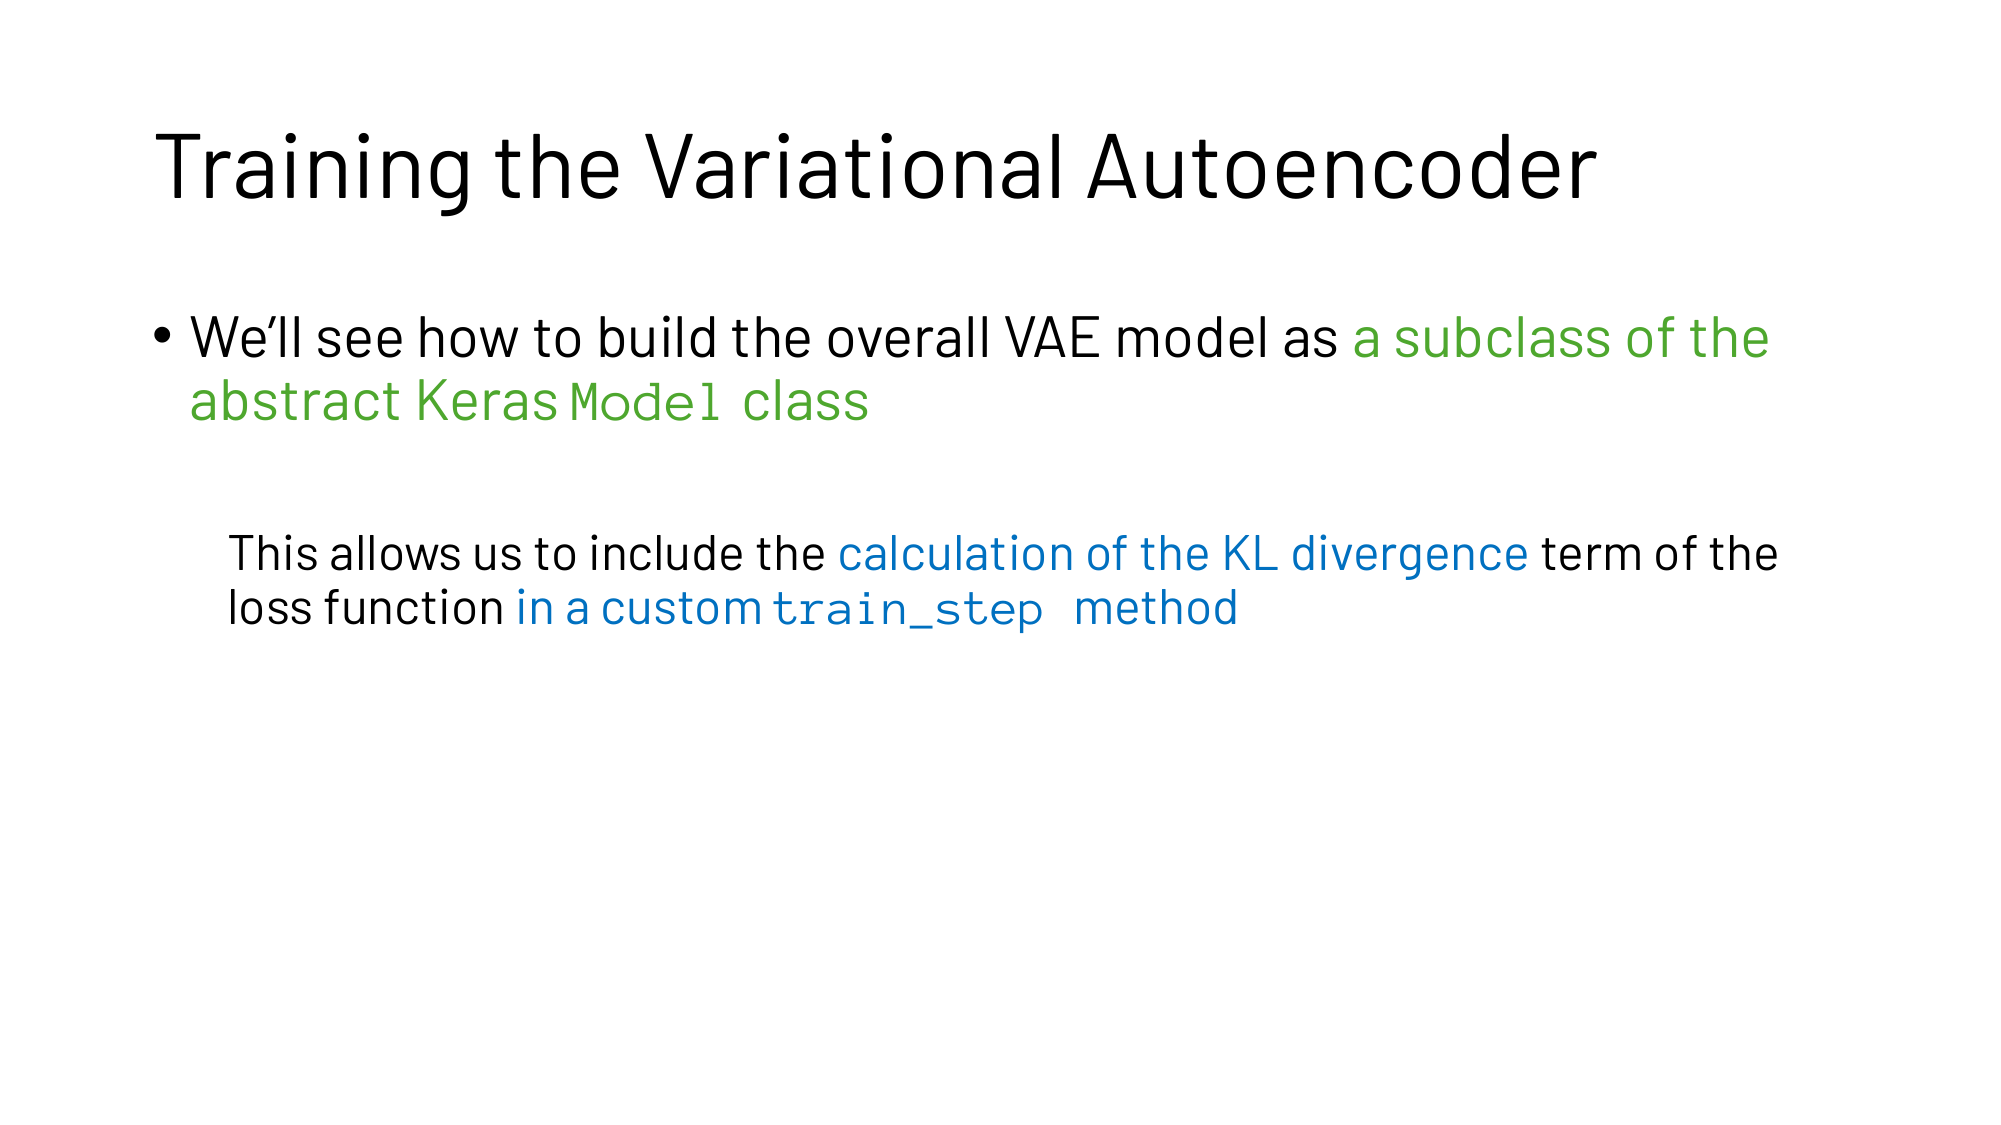

# Training the Variational Autoencoder
We’ll see how to build the overall VAE model as a subclass of the abstract Keras Model class

This allows us to include the calculation of the KL divergence term of the loss function in a custom train_step method